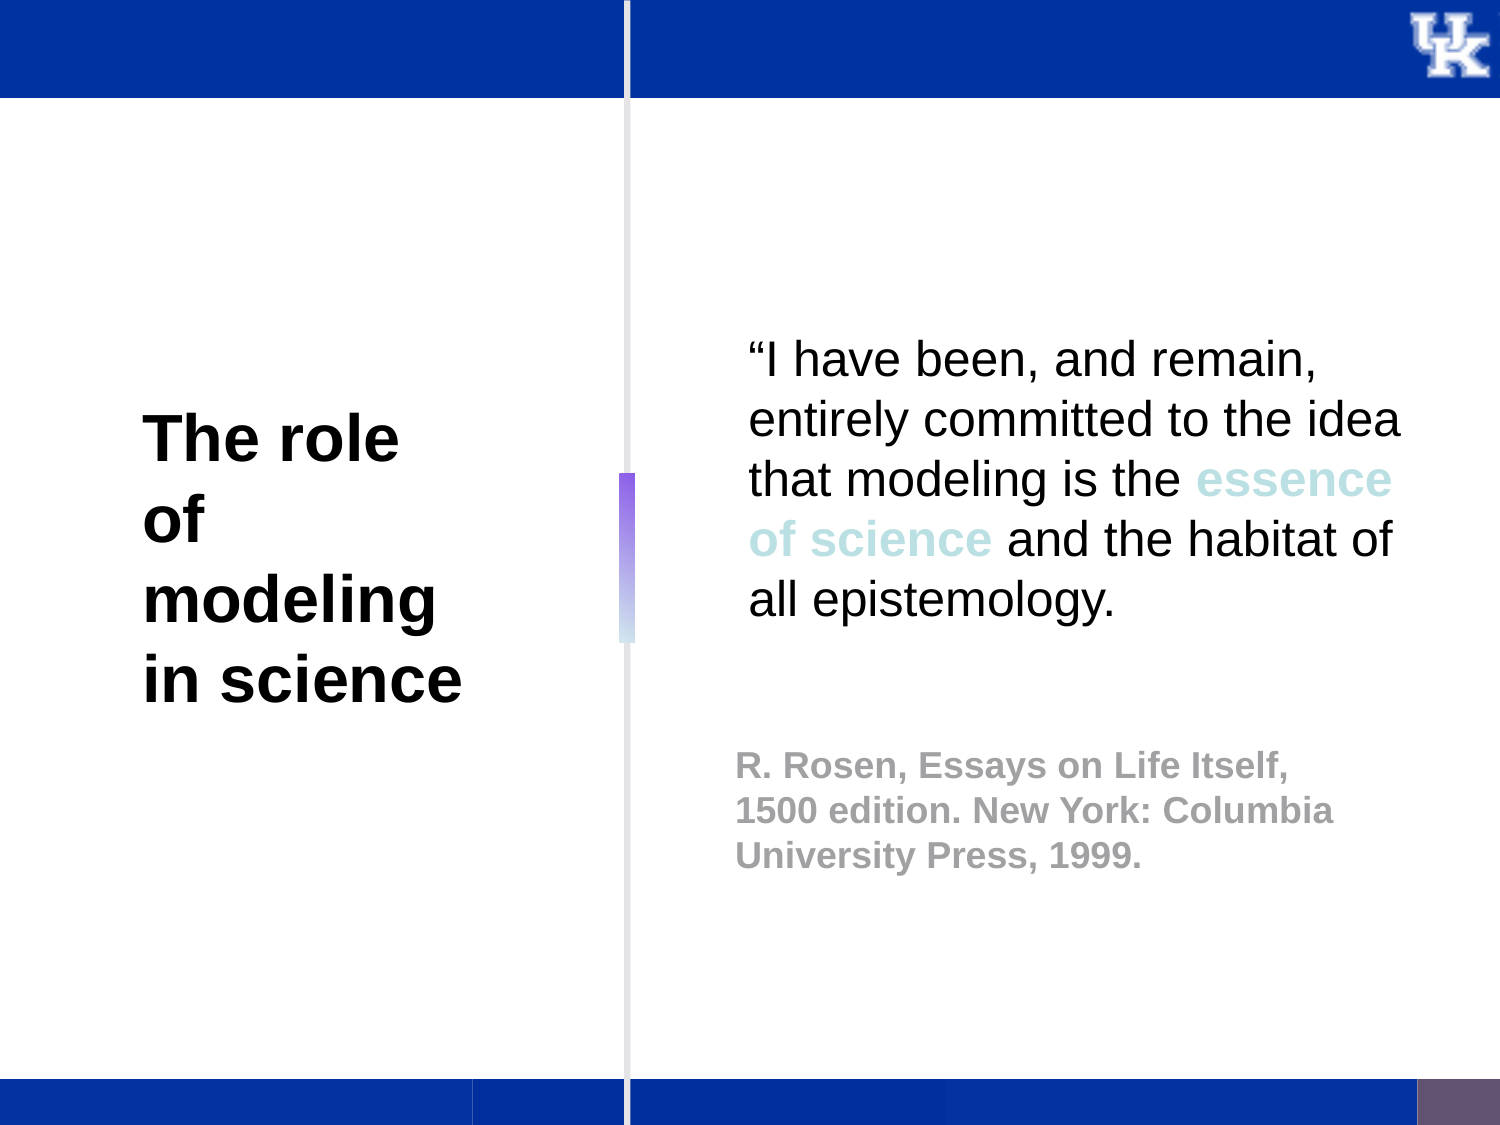

“I have been, and remain, entirely committed to the idea that modeling is the essence of science and the habitat of all epistemology.
# The role of modeling in science
R. Rosen, Essays on Life Itself, 1500 edition. New York: Columbia University Press, 1999.